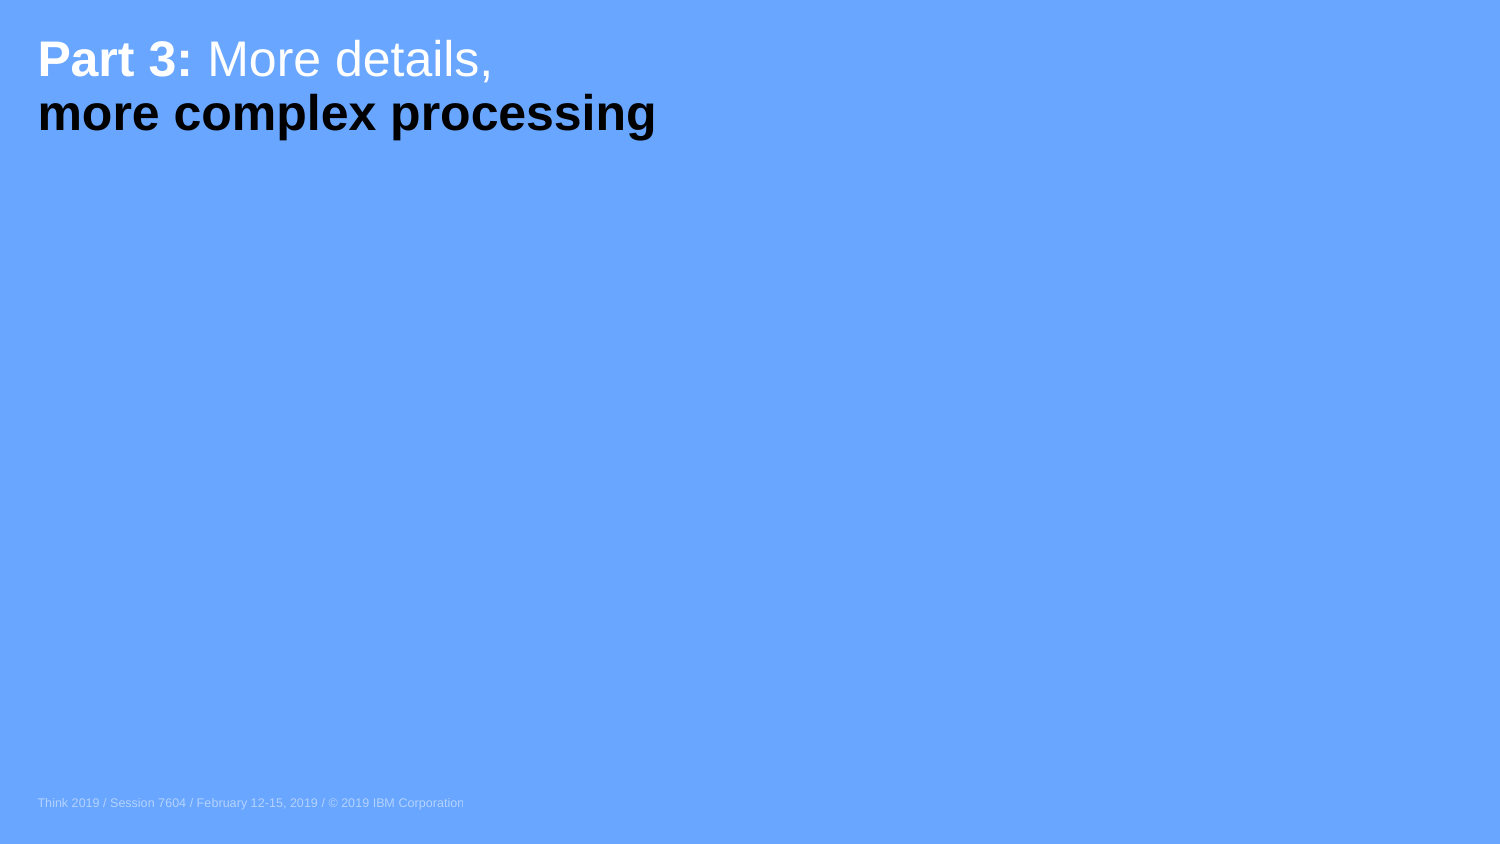

# Part 3: More details, more complex processing
Think 2019 / Session 7604 / February 12-15, 2019 / © 2019 IBM Corporation